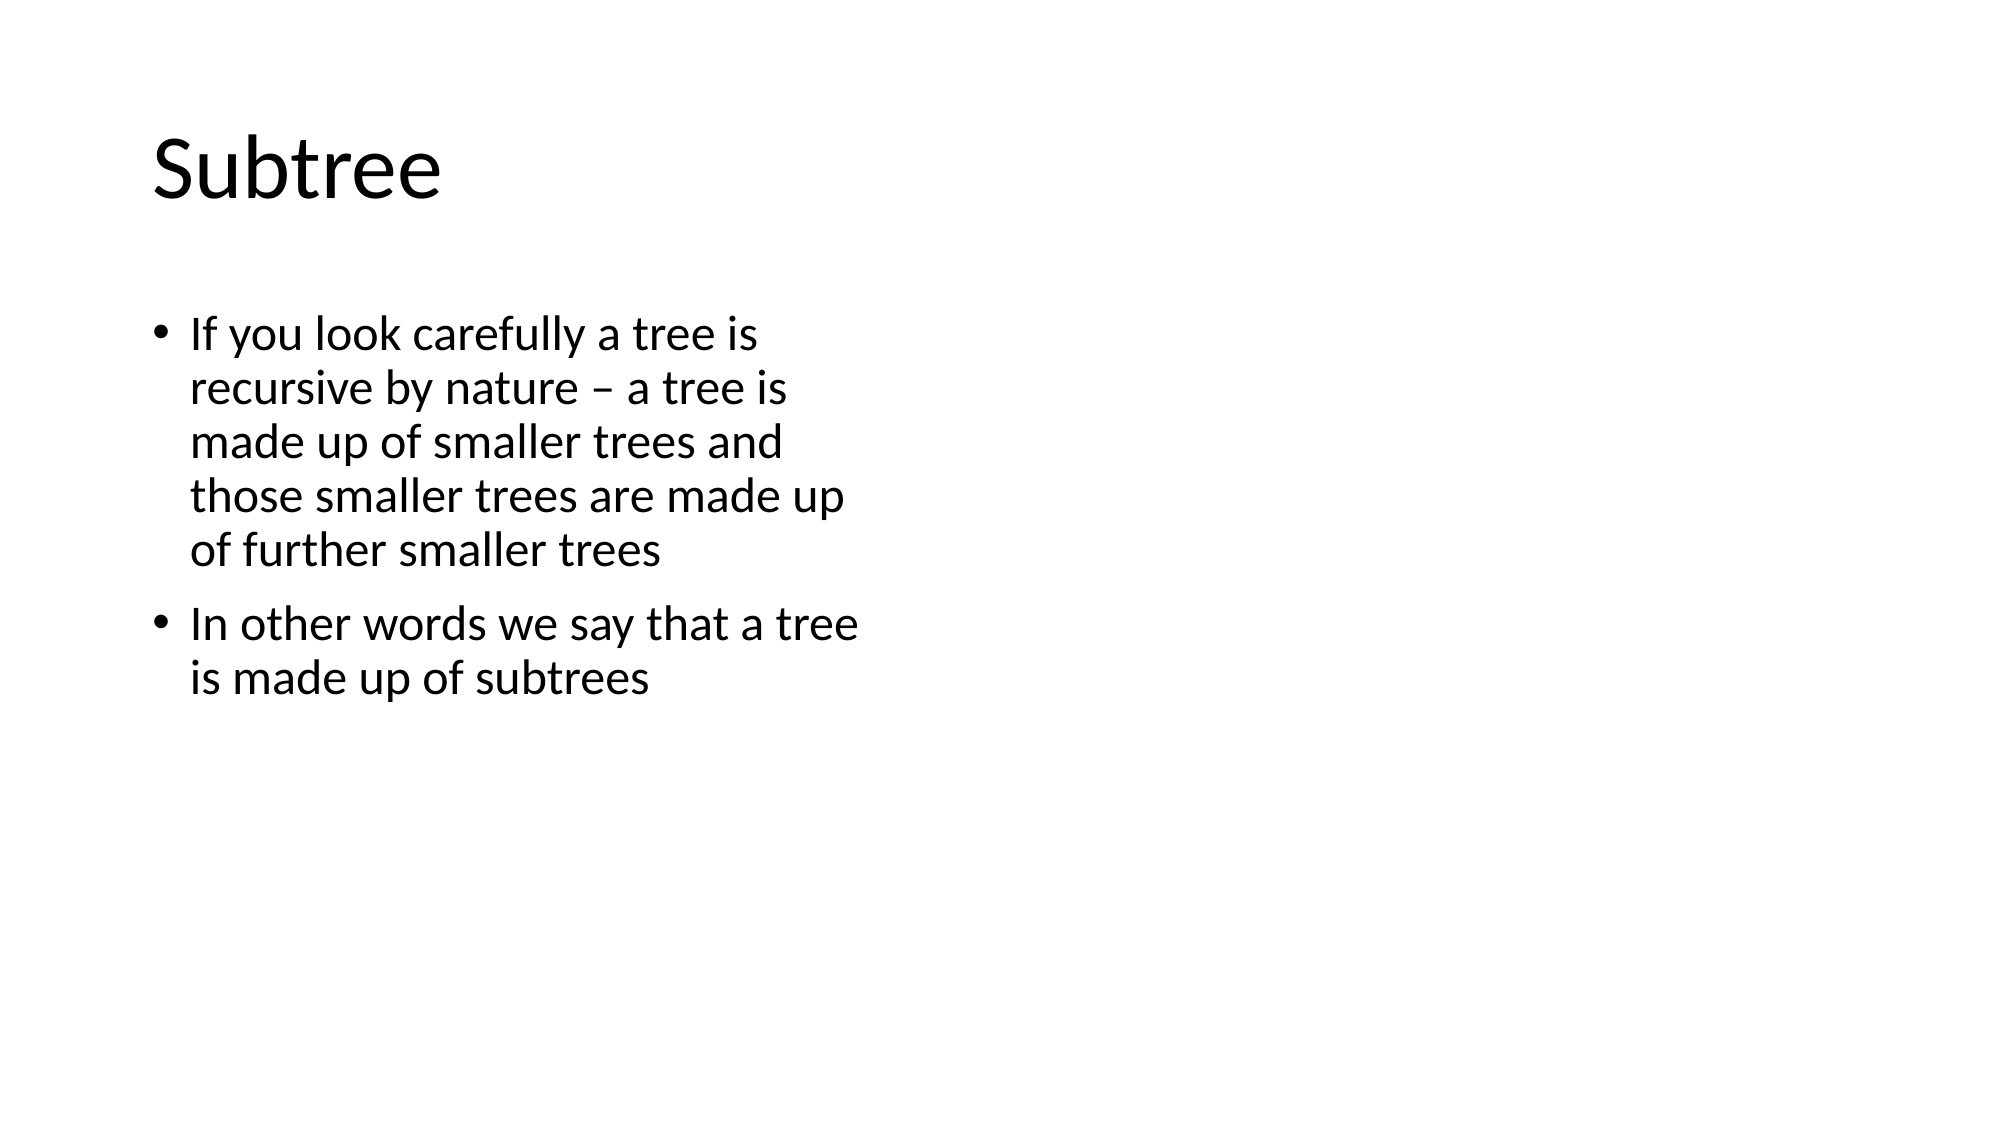

# Subtree
If you look carefully a tree is recursive by nature – a tree is made up of smaller trees and those smaller trees are made up of further smaller trees
In other words we say that a tree is made up of subtrees